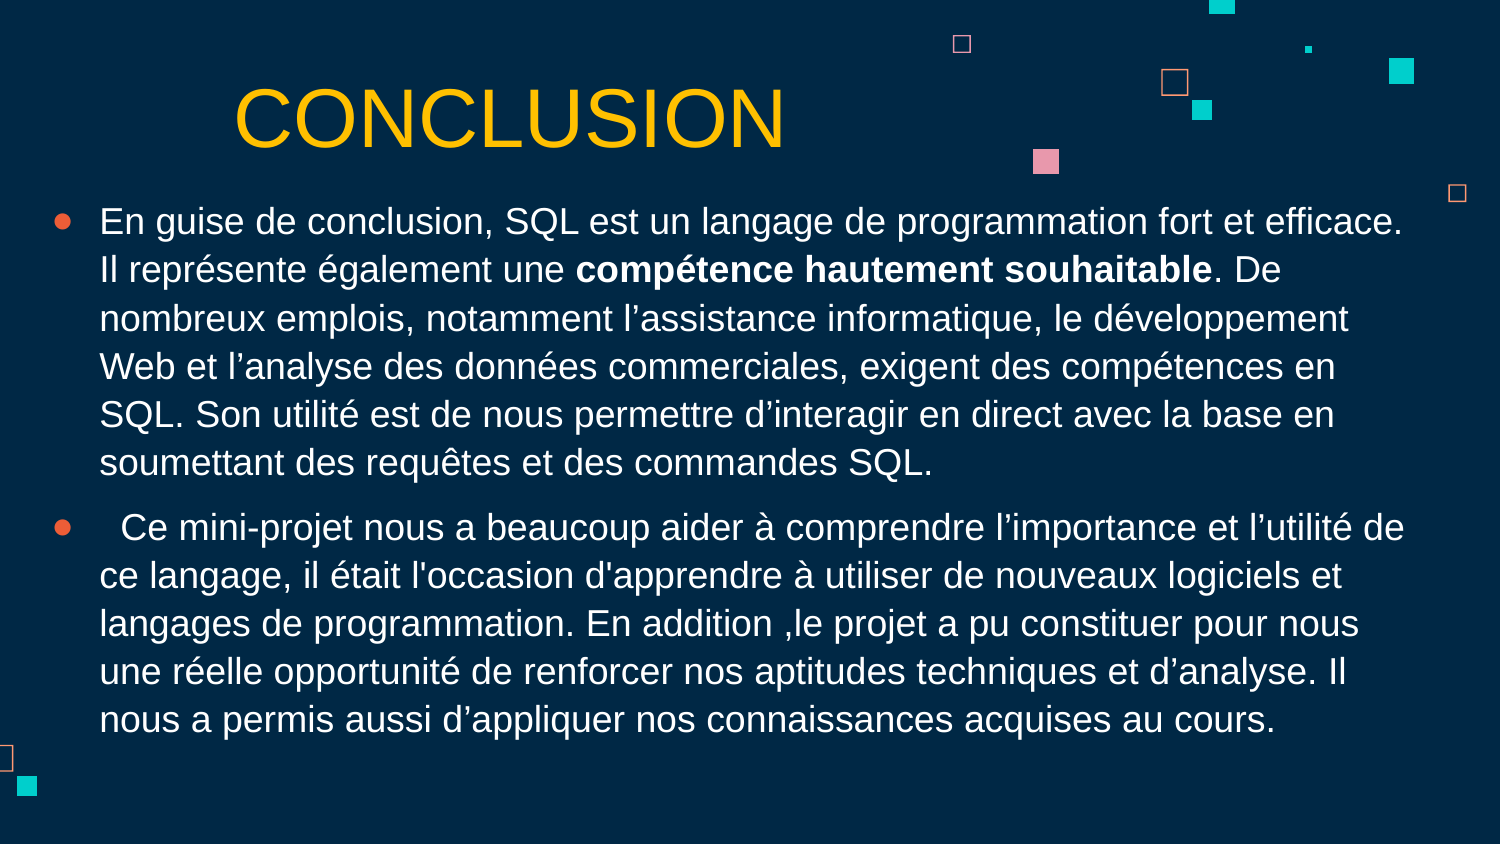

# CONCLUSION
En guise de conclusion, SQL est un langage de programmation fort et efficace. Il représente également une compétence hautement souhaitable. De nombreux emplois, notamment l’assistance informatique, le développement Web et l’analyse des données commerciales, exigent des compétences en SQL. Son utilité est de nous permettre d’interagir en direct avec la base en soumettant des requêtes et des commandes SQL.
  Ce mini-projet nous a beaucoup aider à comprendre l’importance et l’utilité de ce langage, il était l'occasion d'apprendre à utiliser de nouveaux logiciels et langages de programmation. En addition ,le projet a pu constituer pour nous une réelle opportunité de renforcer nos aptitudes techniques et d’analyse. Il nous a permis aussi d’appliquer nos connaissances acquises au cours.